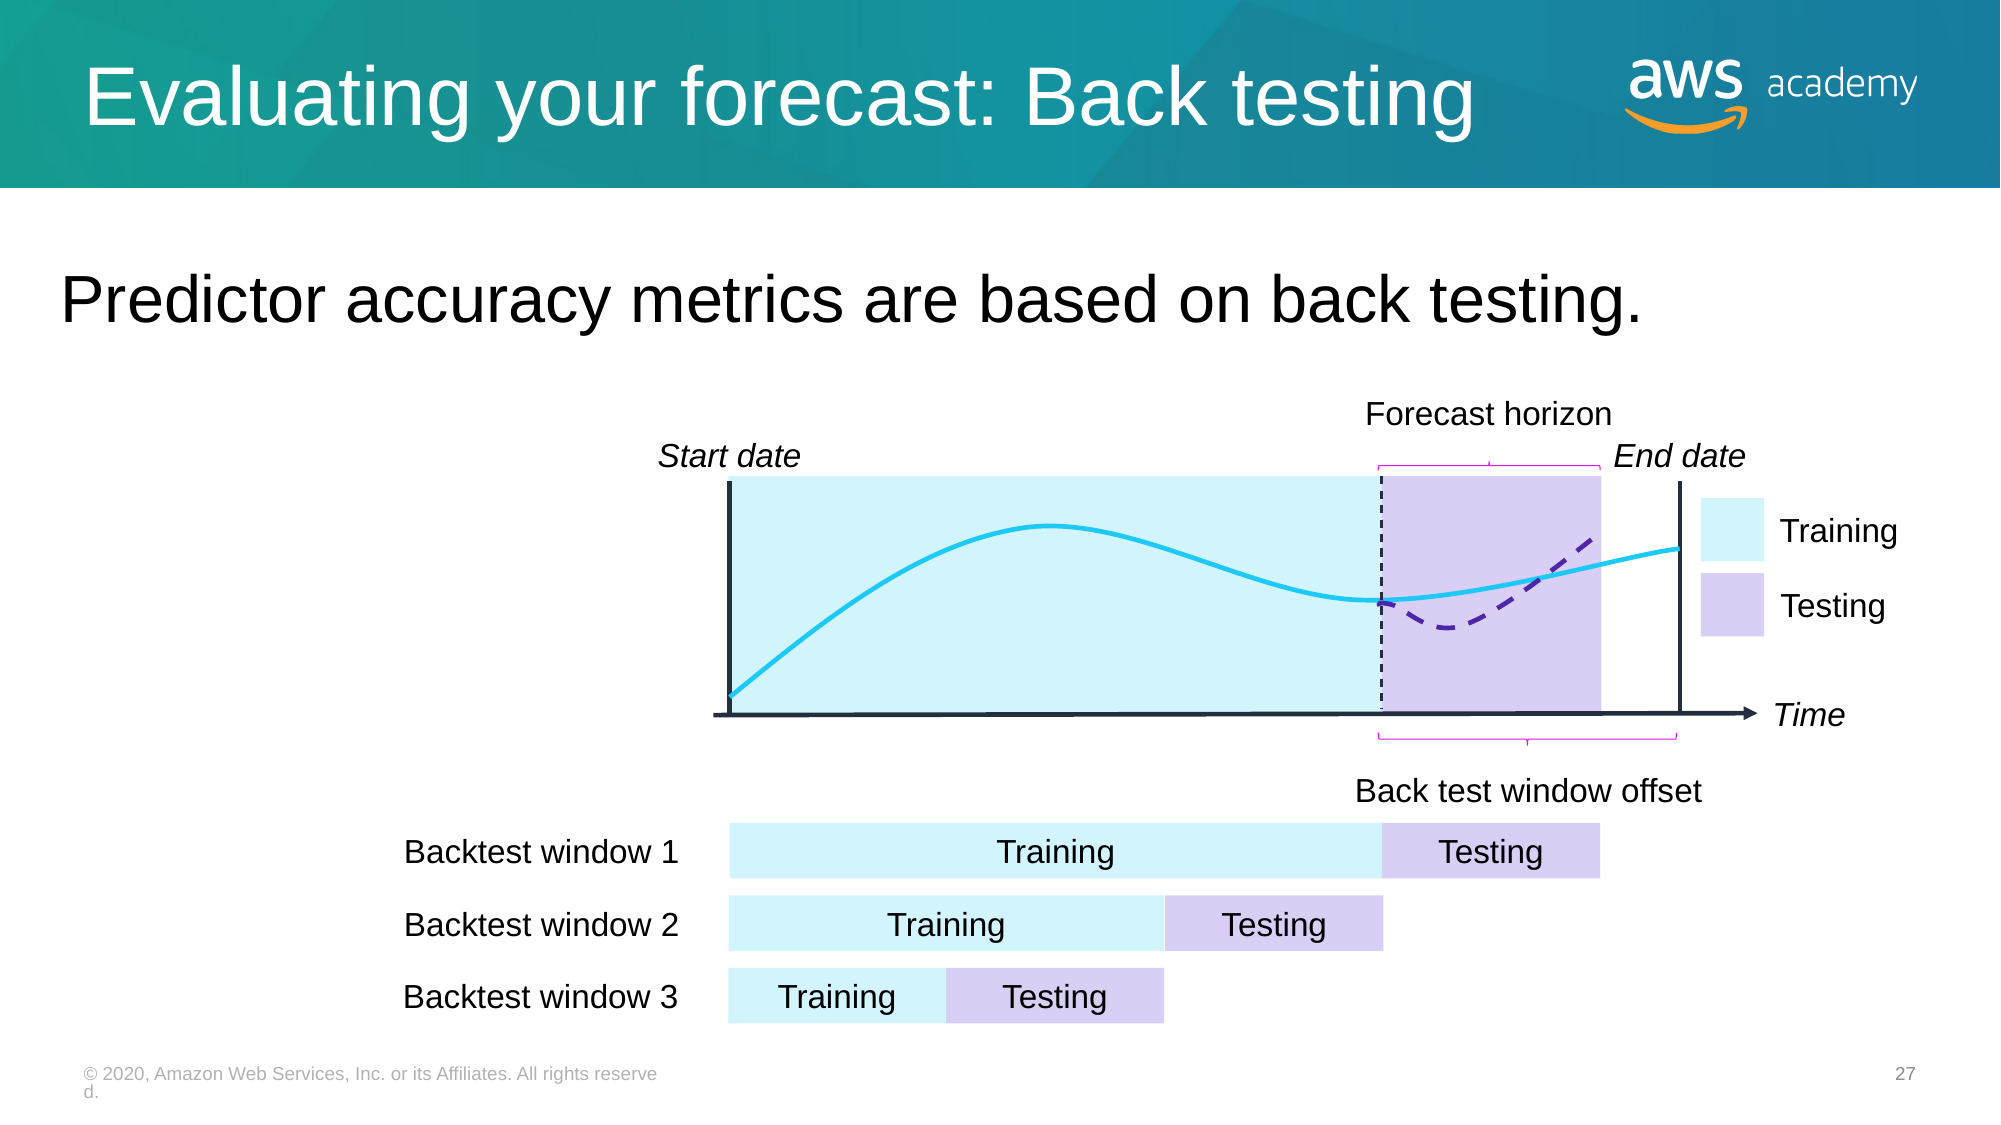

# Evaluating your forecast: Back testing
Predictor accuracy metrics are based on back testing.

Forecast horizon
End date
Start date

Training

Testing

Time
Back test window offset
Backtest window 1
Training
Testing
Backtest window 2
Training
Testing
Backtest window 3
Training
Testing
© 2020, Amazon Web Services, Inc. or its Affiliates. All rights reserved.
27